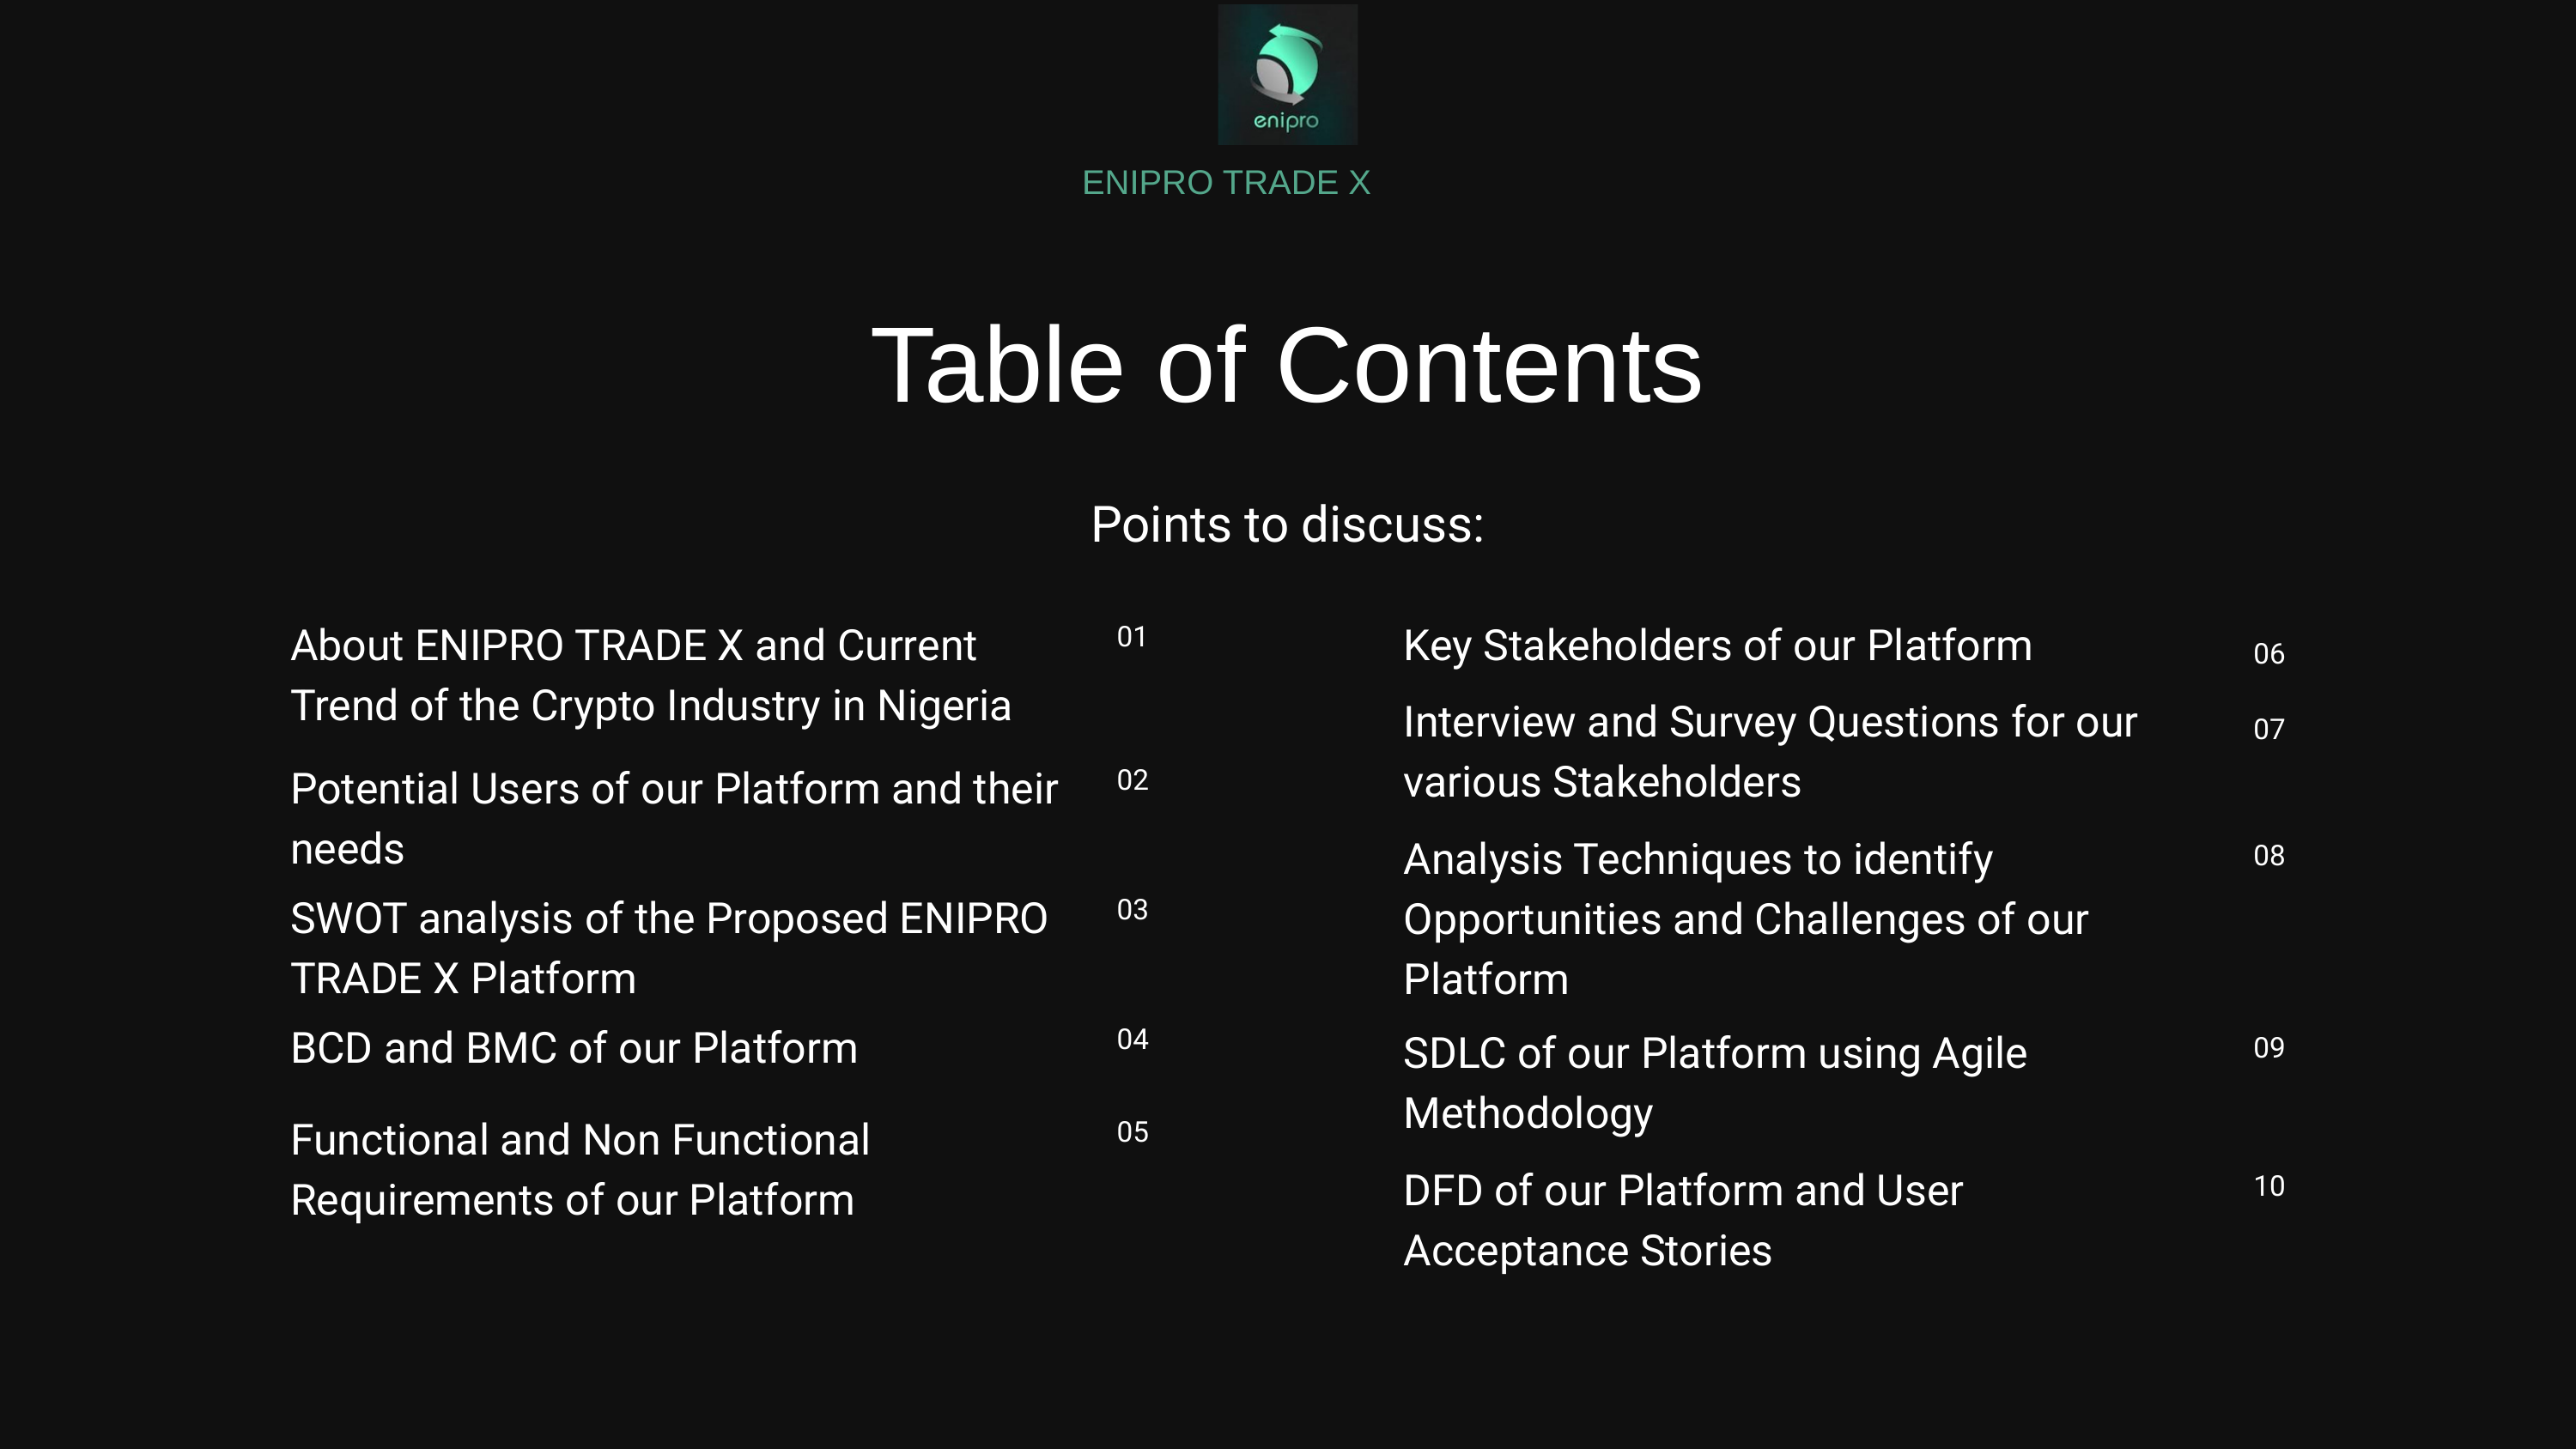

ENIPRO TRADE X
Table of Contents
Points to discuss:
01
About ENIPRO TRADE X and Current Trend of the Crypto Industry in Nigeria
Key Stakeholders of our Platform
06
Interview and Survey Questions for our various Stakeholders
07
02
Potential Users of our Platform and their needs
Analysis Techniques to identify Opportunities and Challenges of our Platform
08
03
SWOT analysis of the Proposed ENIPRO TRADE X Platform
04
BCD and BMC of our Platform
SDLC of our Platform using Agile Methodology
09
05
Functional and Non Functional Requirements of our Platform
DFD of our Platform and User Acceptance Stories
10